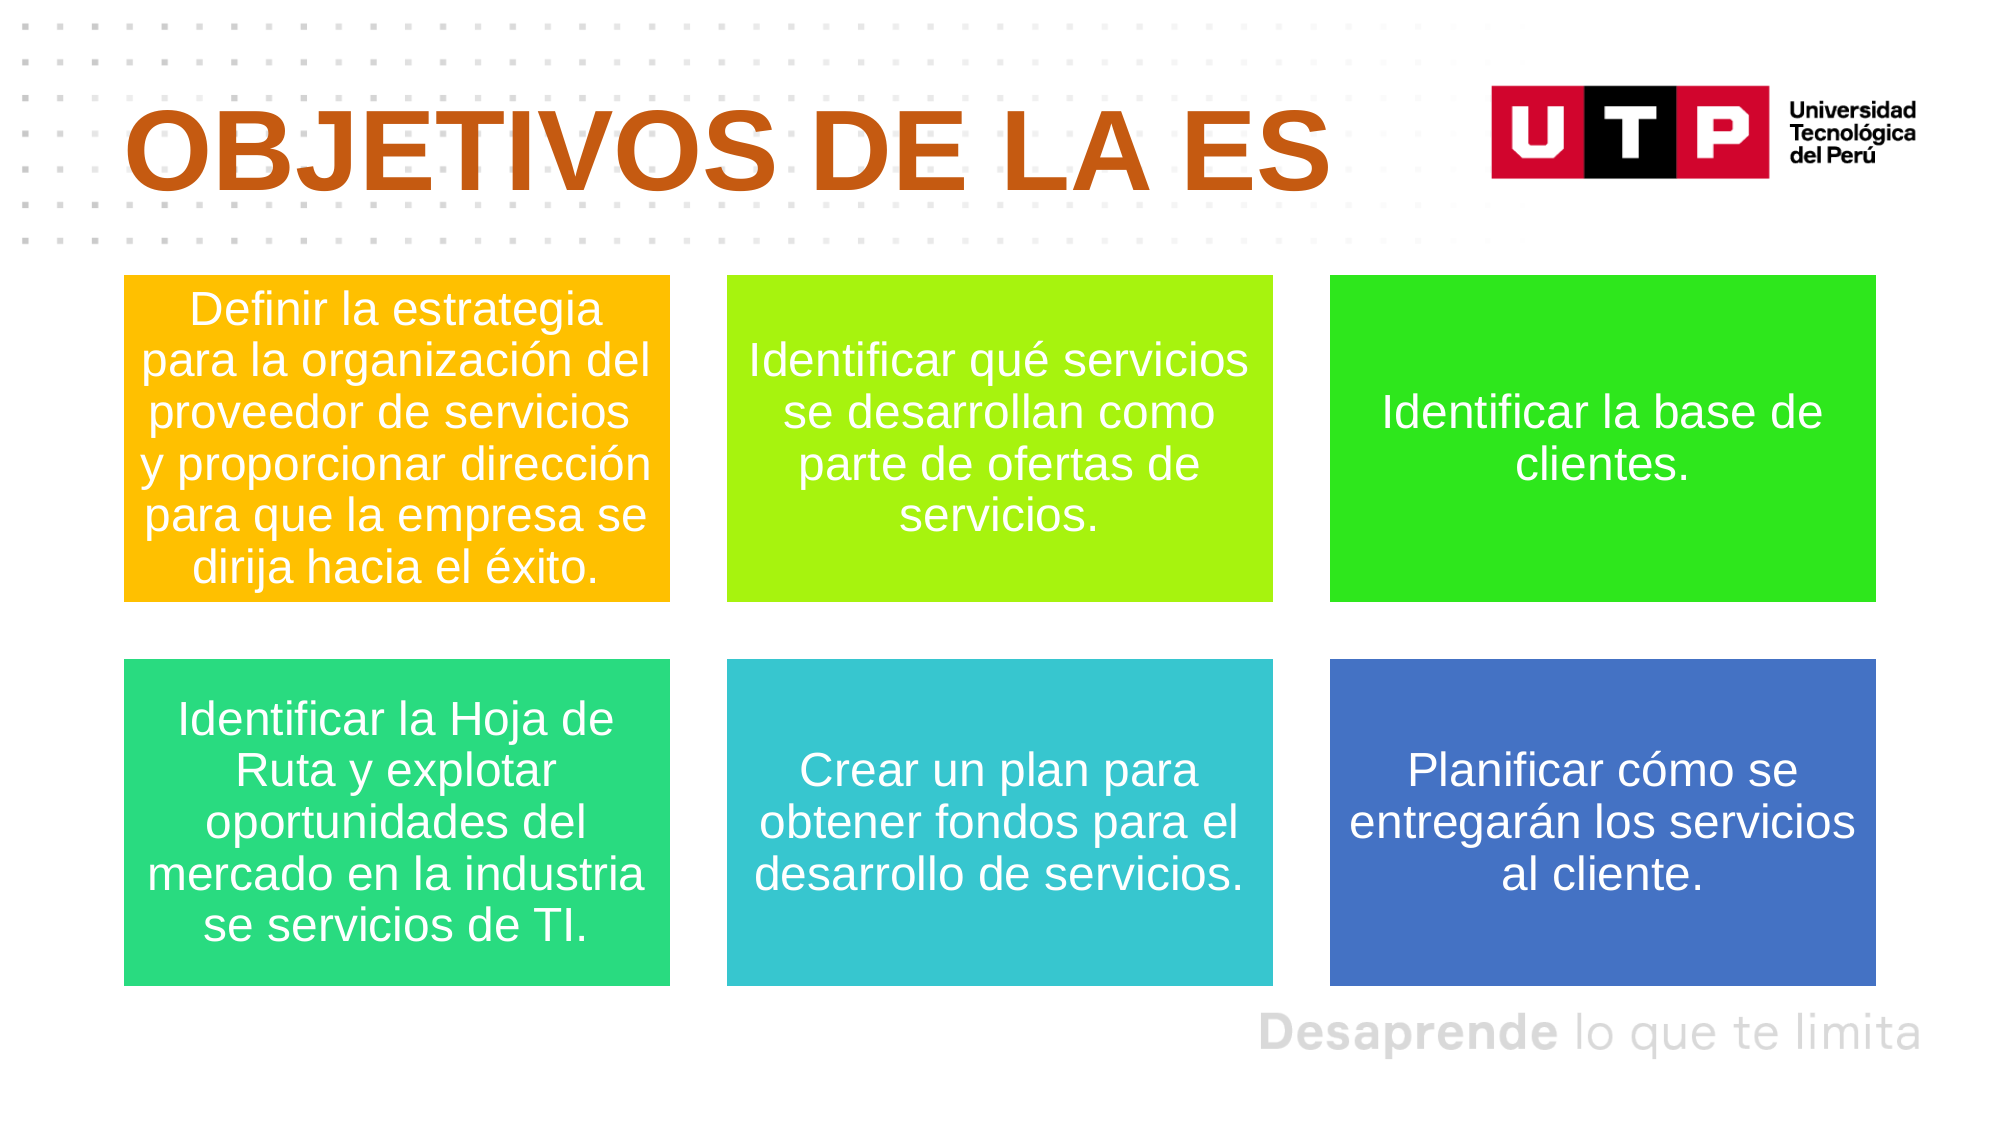

OBJETIVOS DE LA ES
Definir la estrategia para la organización del proveedor de servicios  y proporcionar dirección para que la empresa se dirija hacia el éxito.
Identificar qué servicios se desarrollan como parte de ofertas de servicios.
Identificar la base de clientes.
Identificar la Hoja de Ruta y explotar oportunidades del mercado en la industria se servicios de TI.
Crear un plan para obtener fondos para el desarrollo de servicios.
Planificar cómo se entregarán los servicios al cliente.